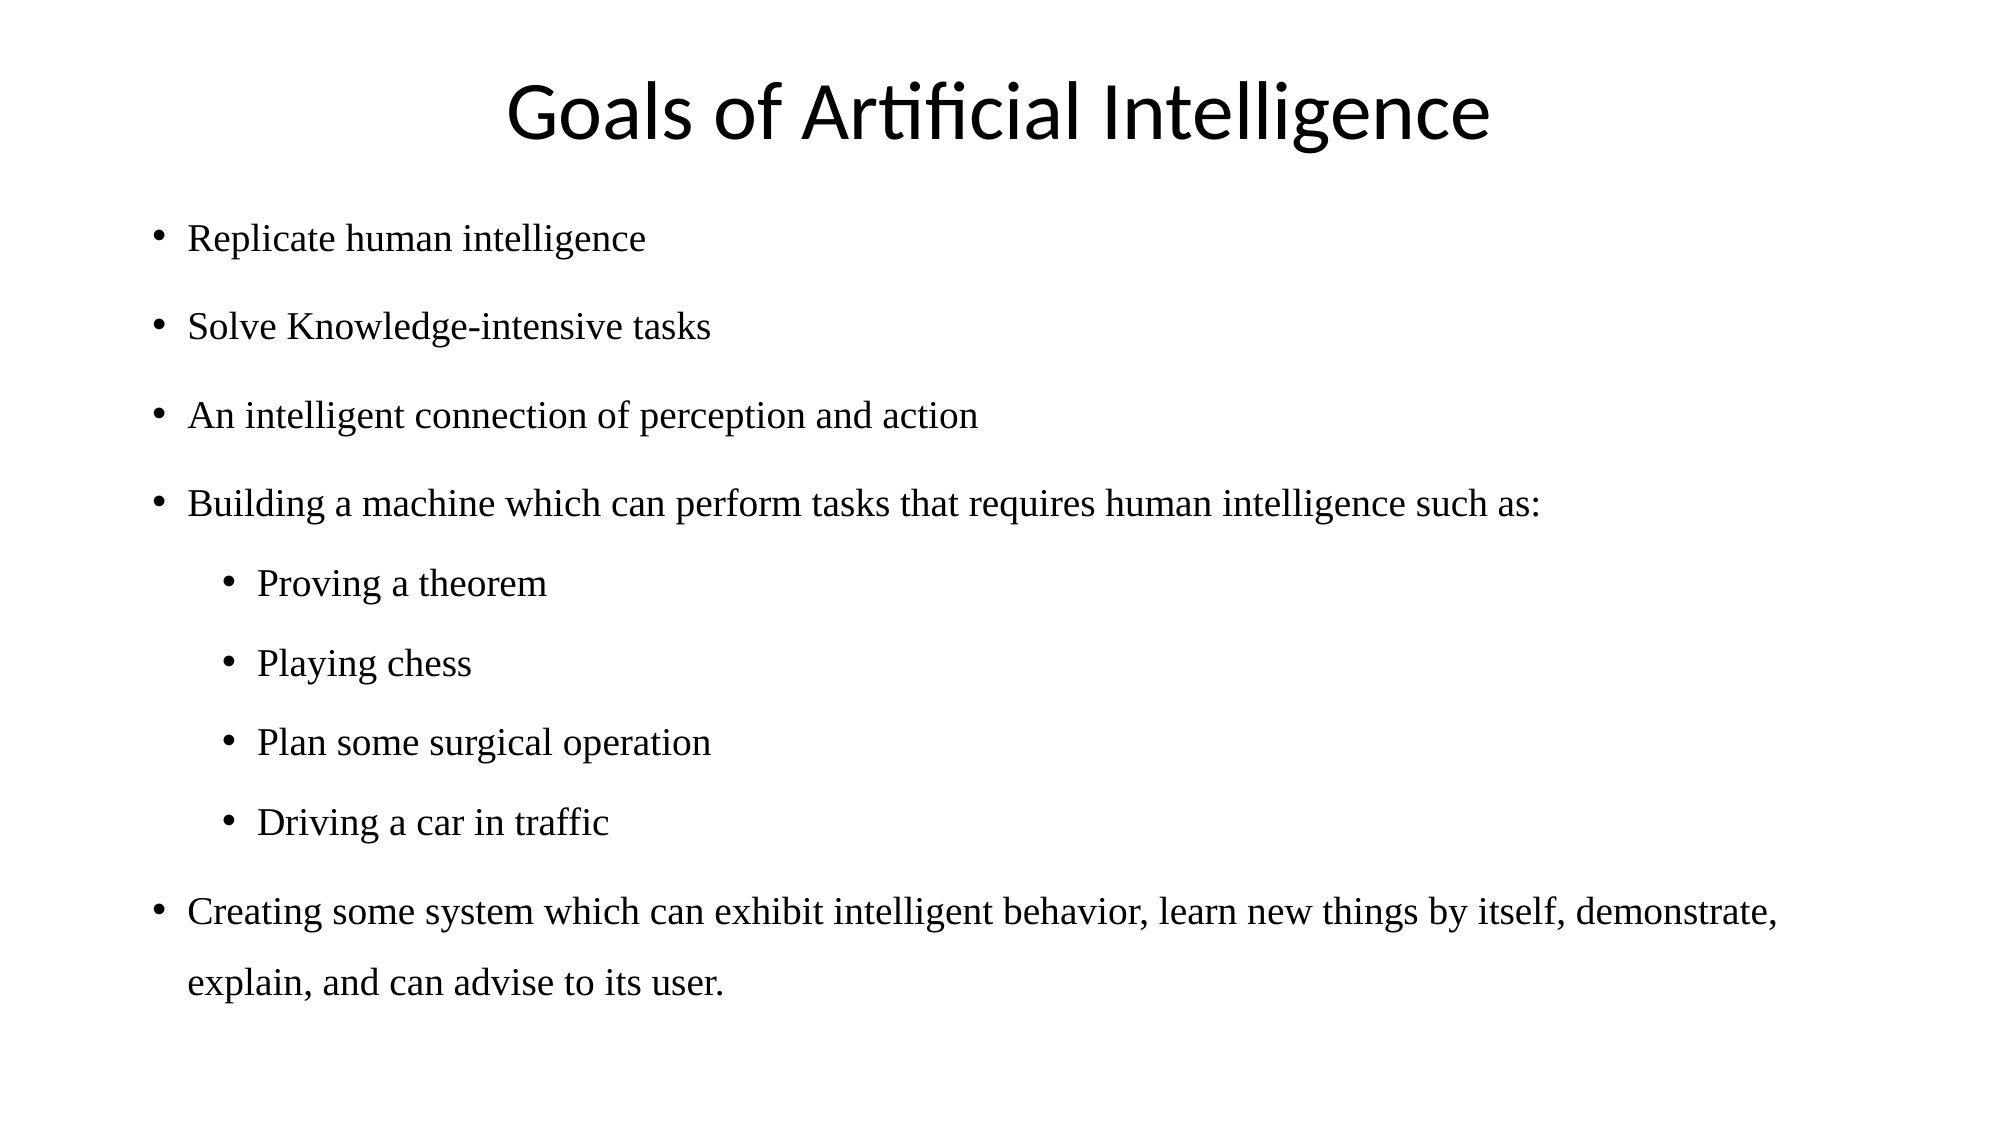

# Goals of Artificial Intelligence
Replicate human intelligence
Solve Knowledge-intensive tasks
An intelligent connection of perception and action
Building a machine which can perform tasks that requires human intelligence such as:
Proving a theorem
Playing chess
Plan some surgical operation
Driving a car in traffic
Creating some system which can exhibit intelligent behavior, learn new things by itself, demonstrate, explain, and can advise to its user.